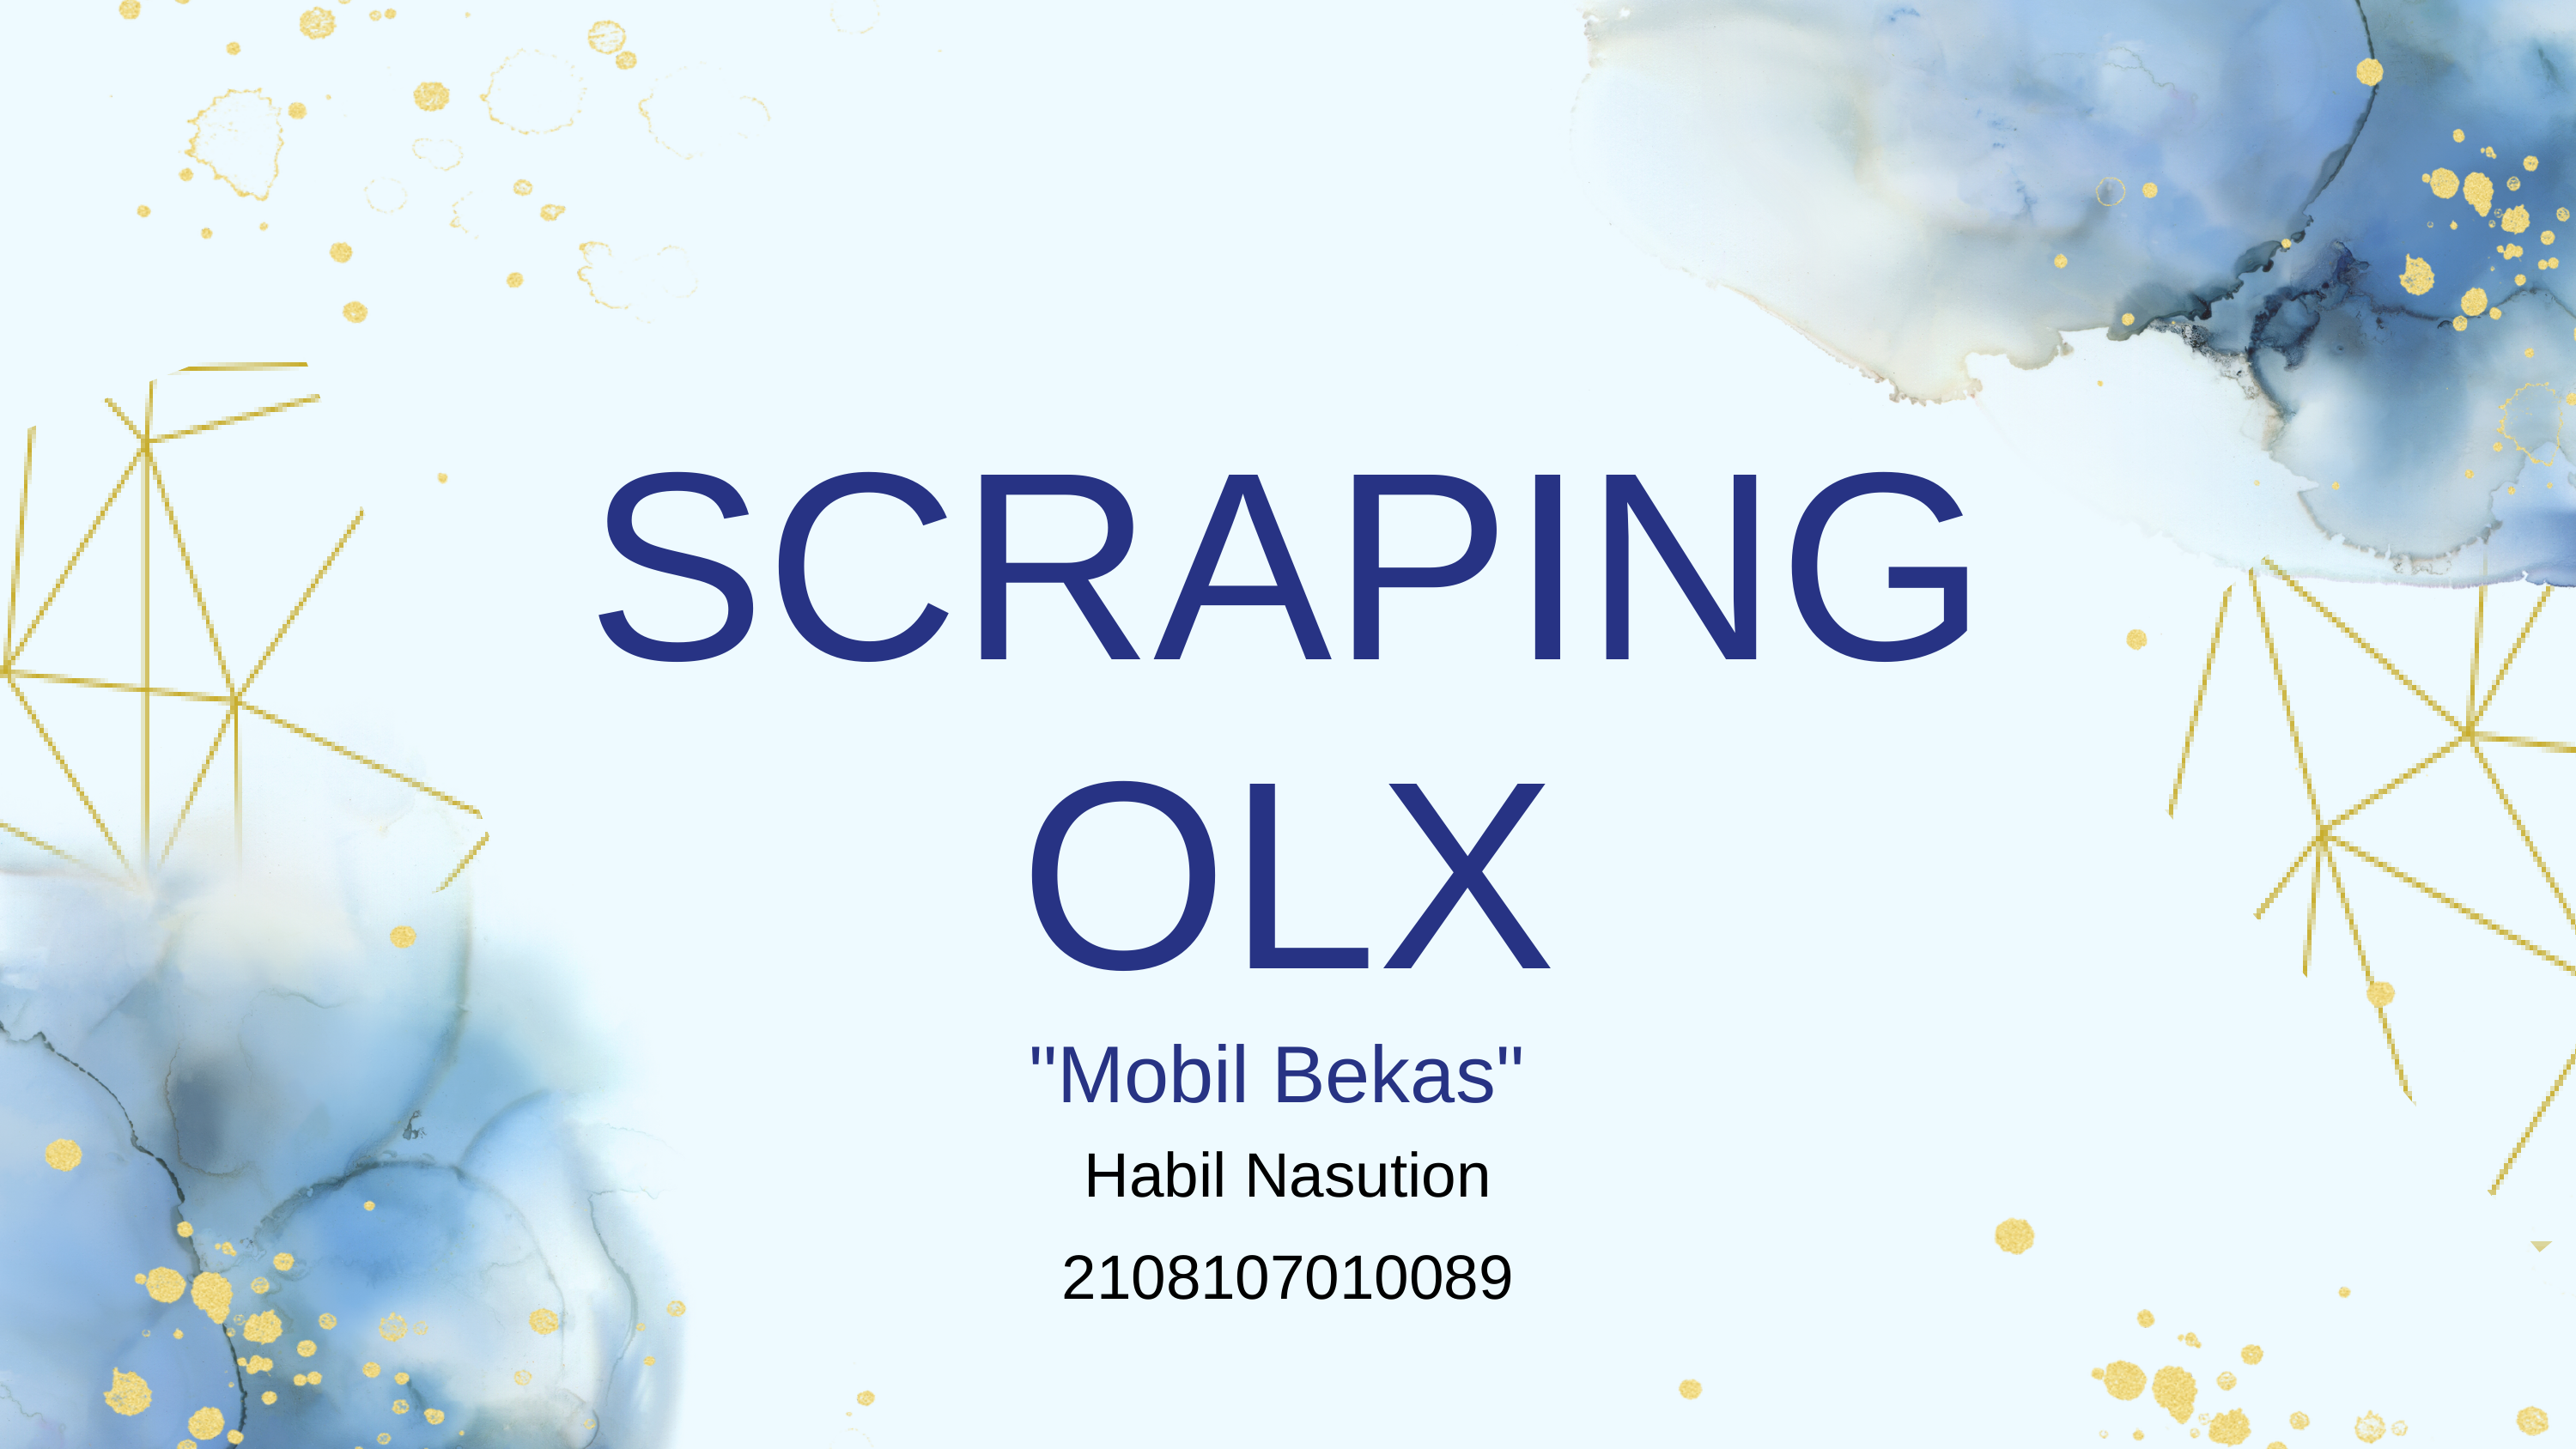

SCRAPING
OLX

"Mobil Bekas"
Habil Nasution
2108107010089